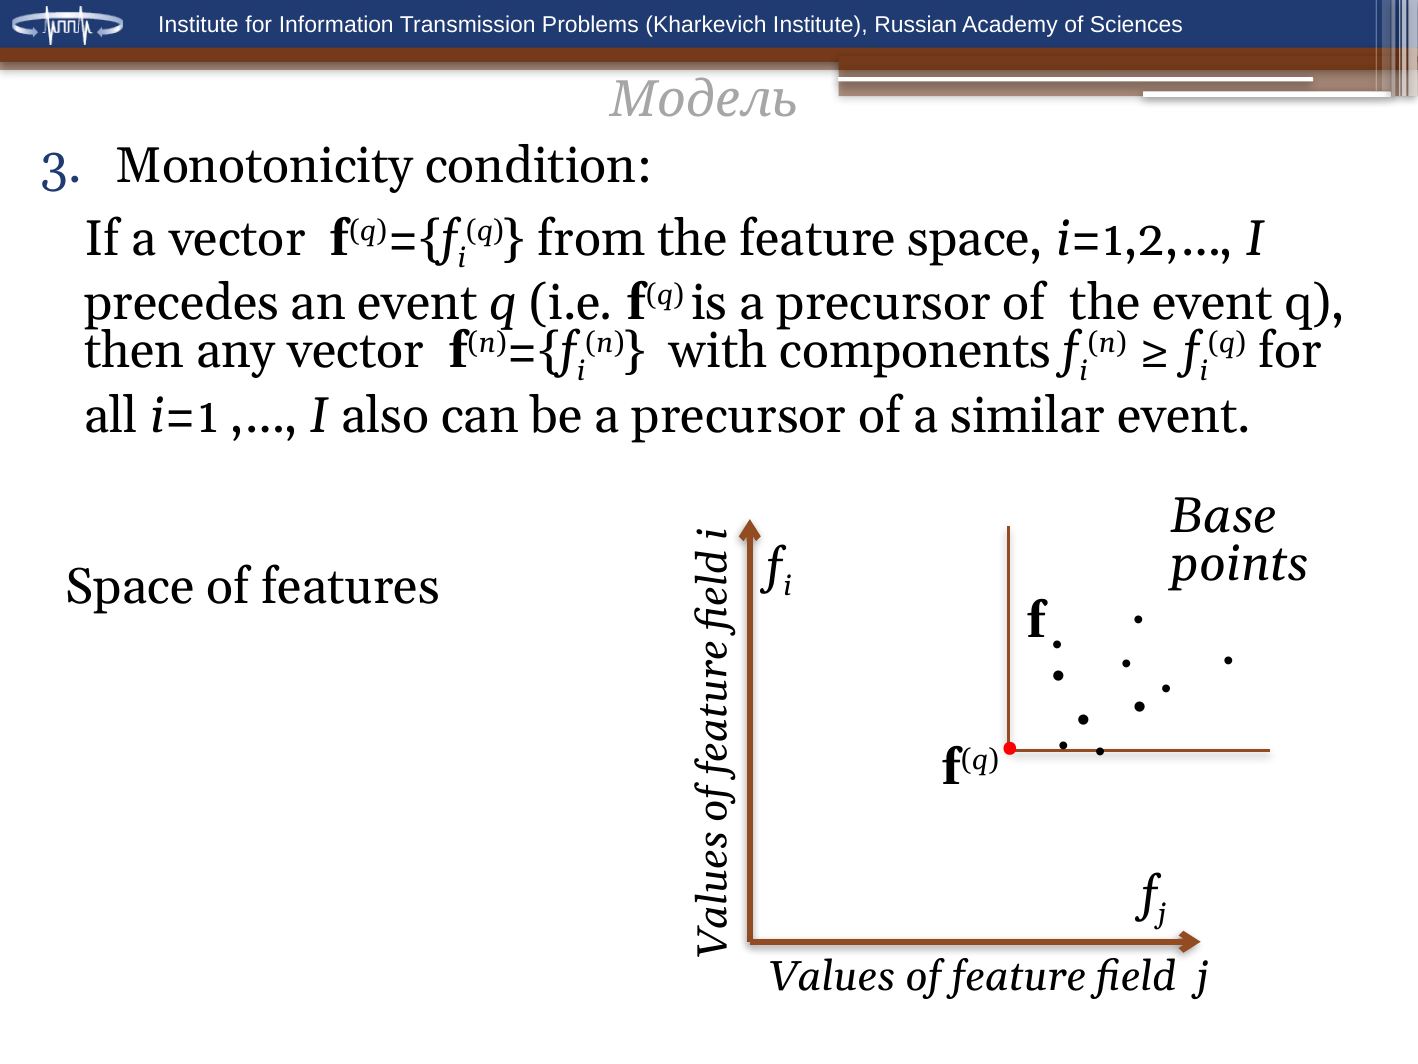

Модель
Monotonicity condition:
If a vector  f(q)={fi(q)} from the feature space, i=1,2,…, I precedes an event q (i.e. f(q) is a precursor of  the event q), then any vector  f(n)={fi(n)}  with components fi(n) ≥ fi(q) for all i=1 ,…, I also can be a precursor of a similar event.
Base
points
Values of feature field i

fi
Space of features
f
•
•
•
•
•
•
•
•
•
•
•
f(q)
fj
Values of feature field  j